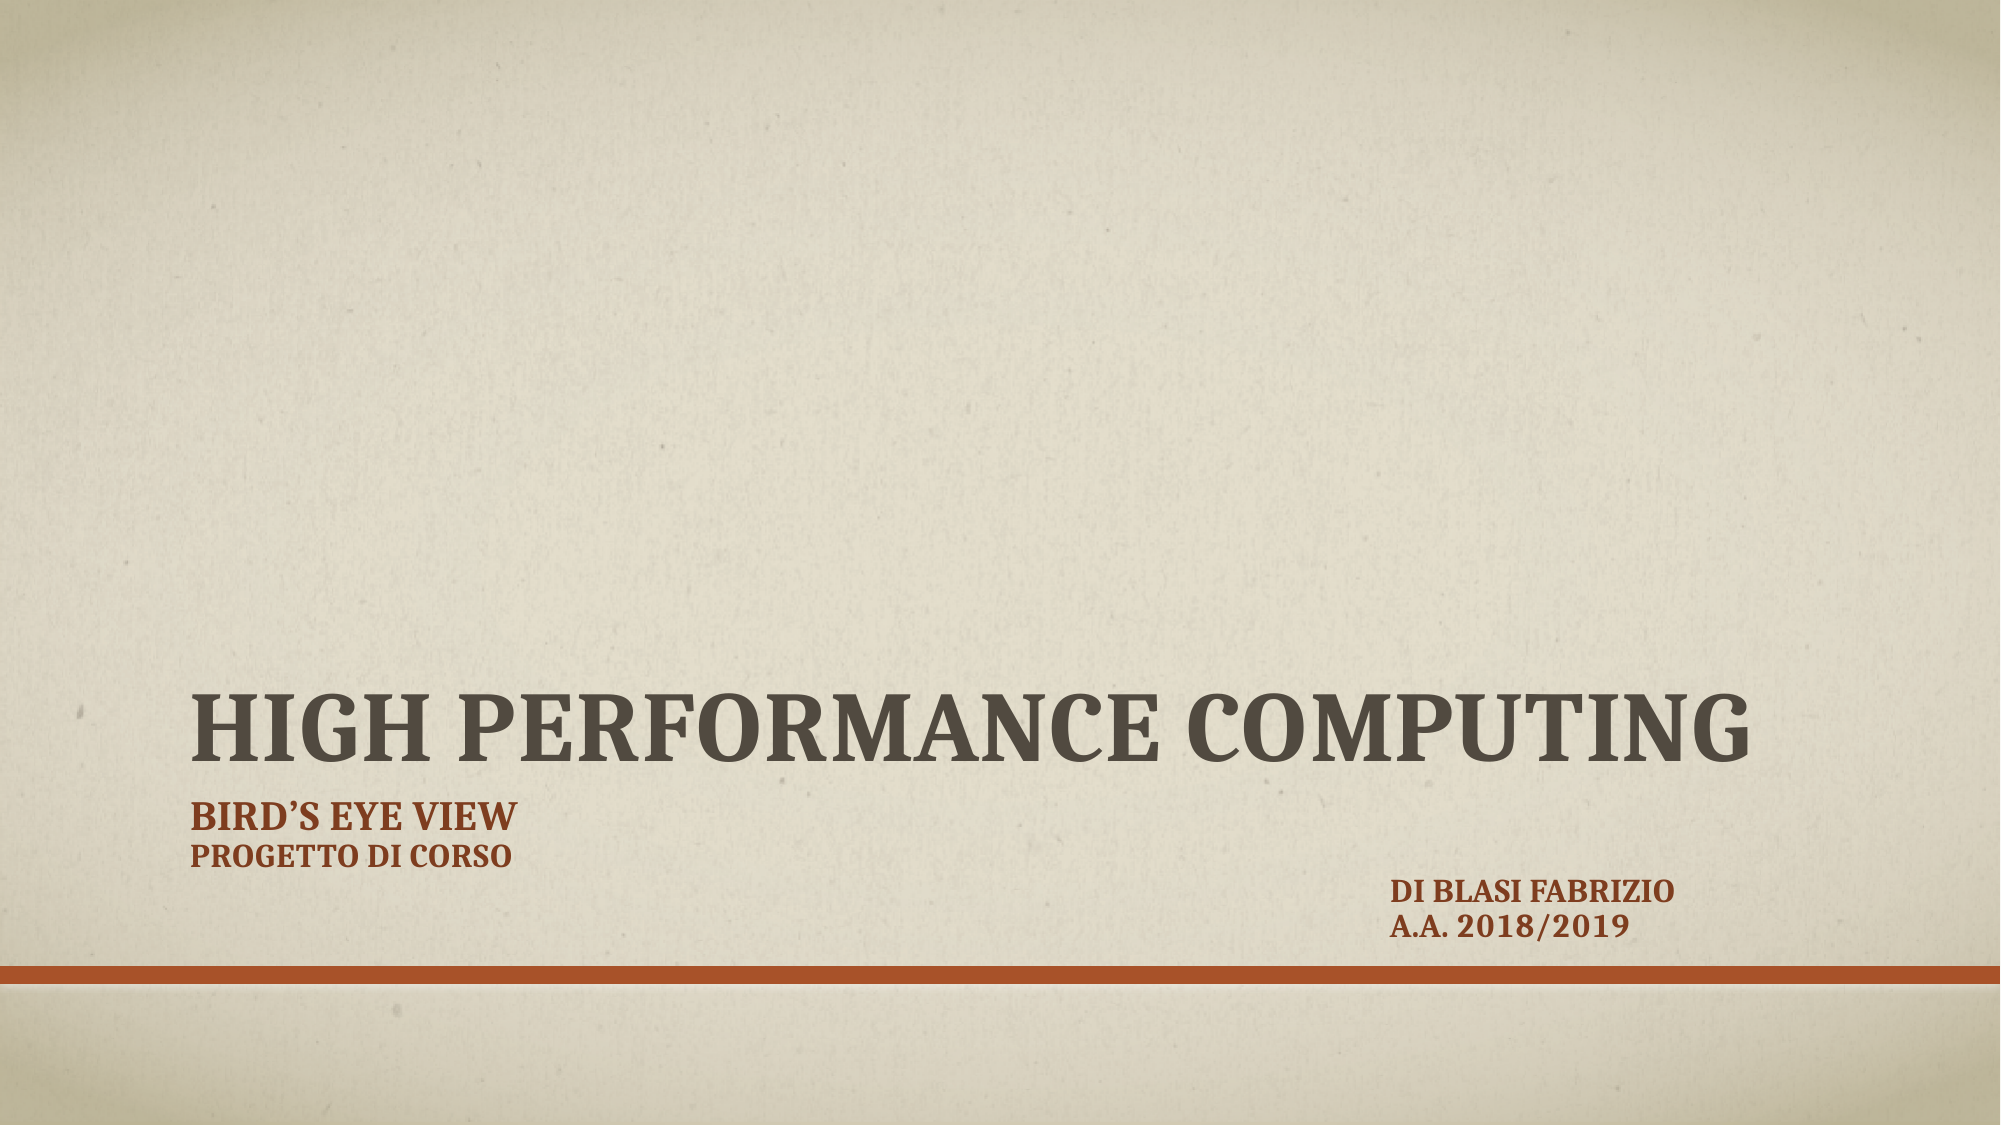

# High performance computing
Bird’s eye view
Progetto di corso
								Di Blasi Fabrizio
								a.a. 2018/2019